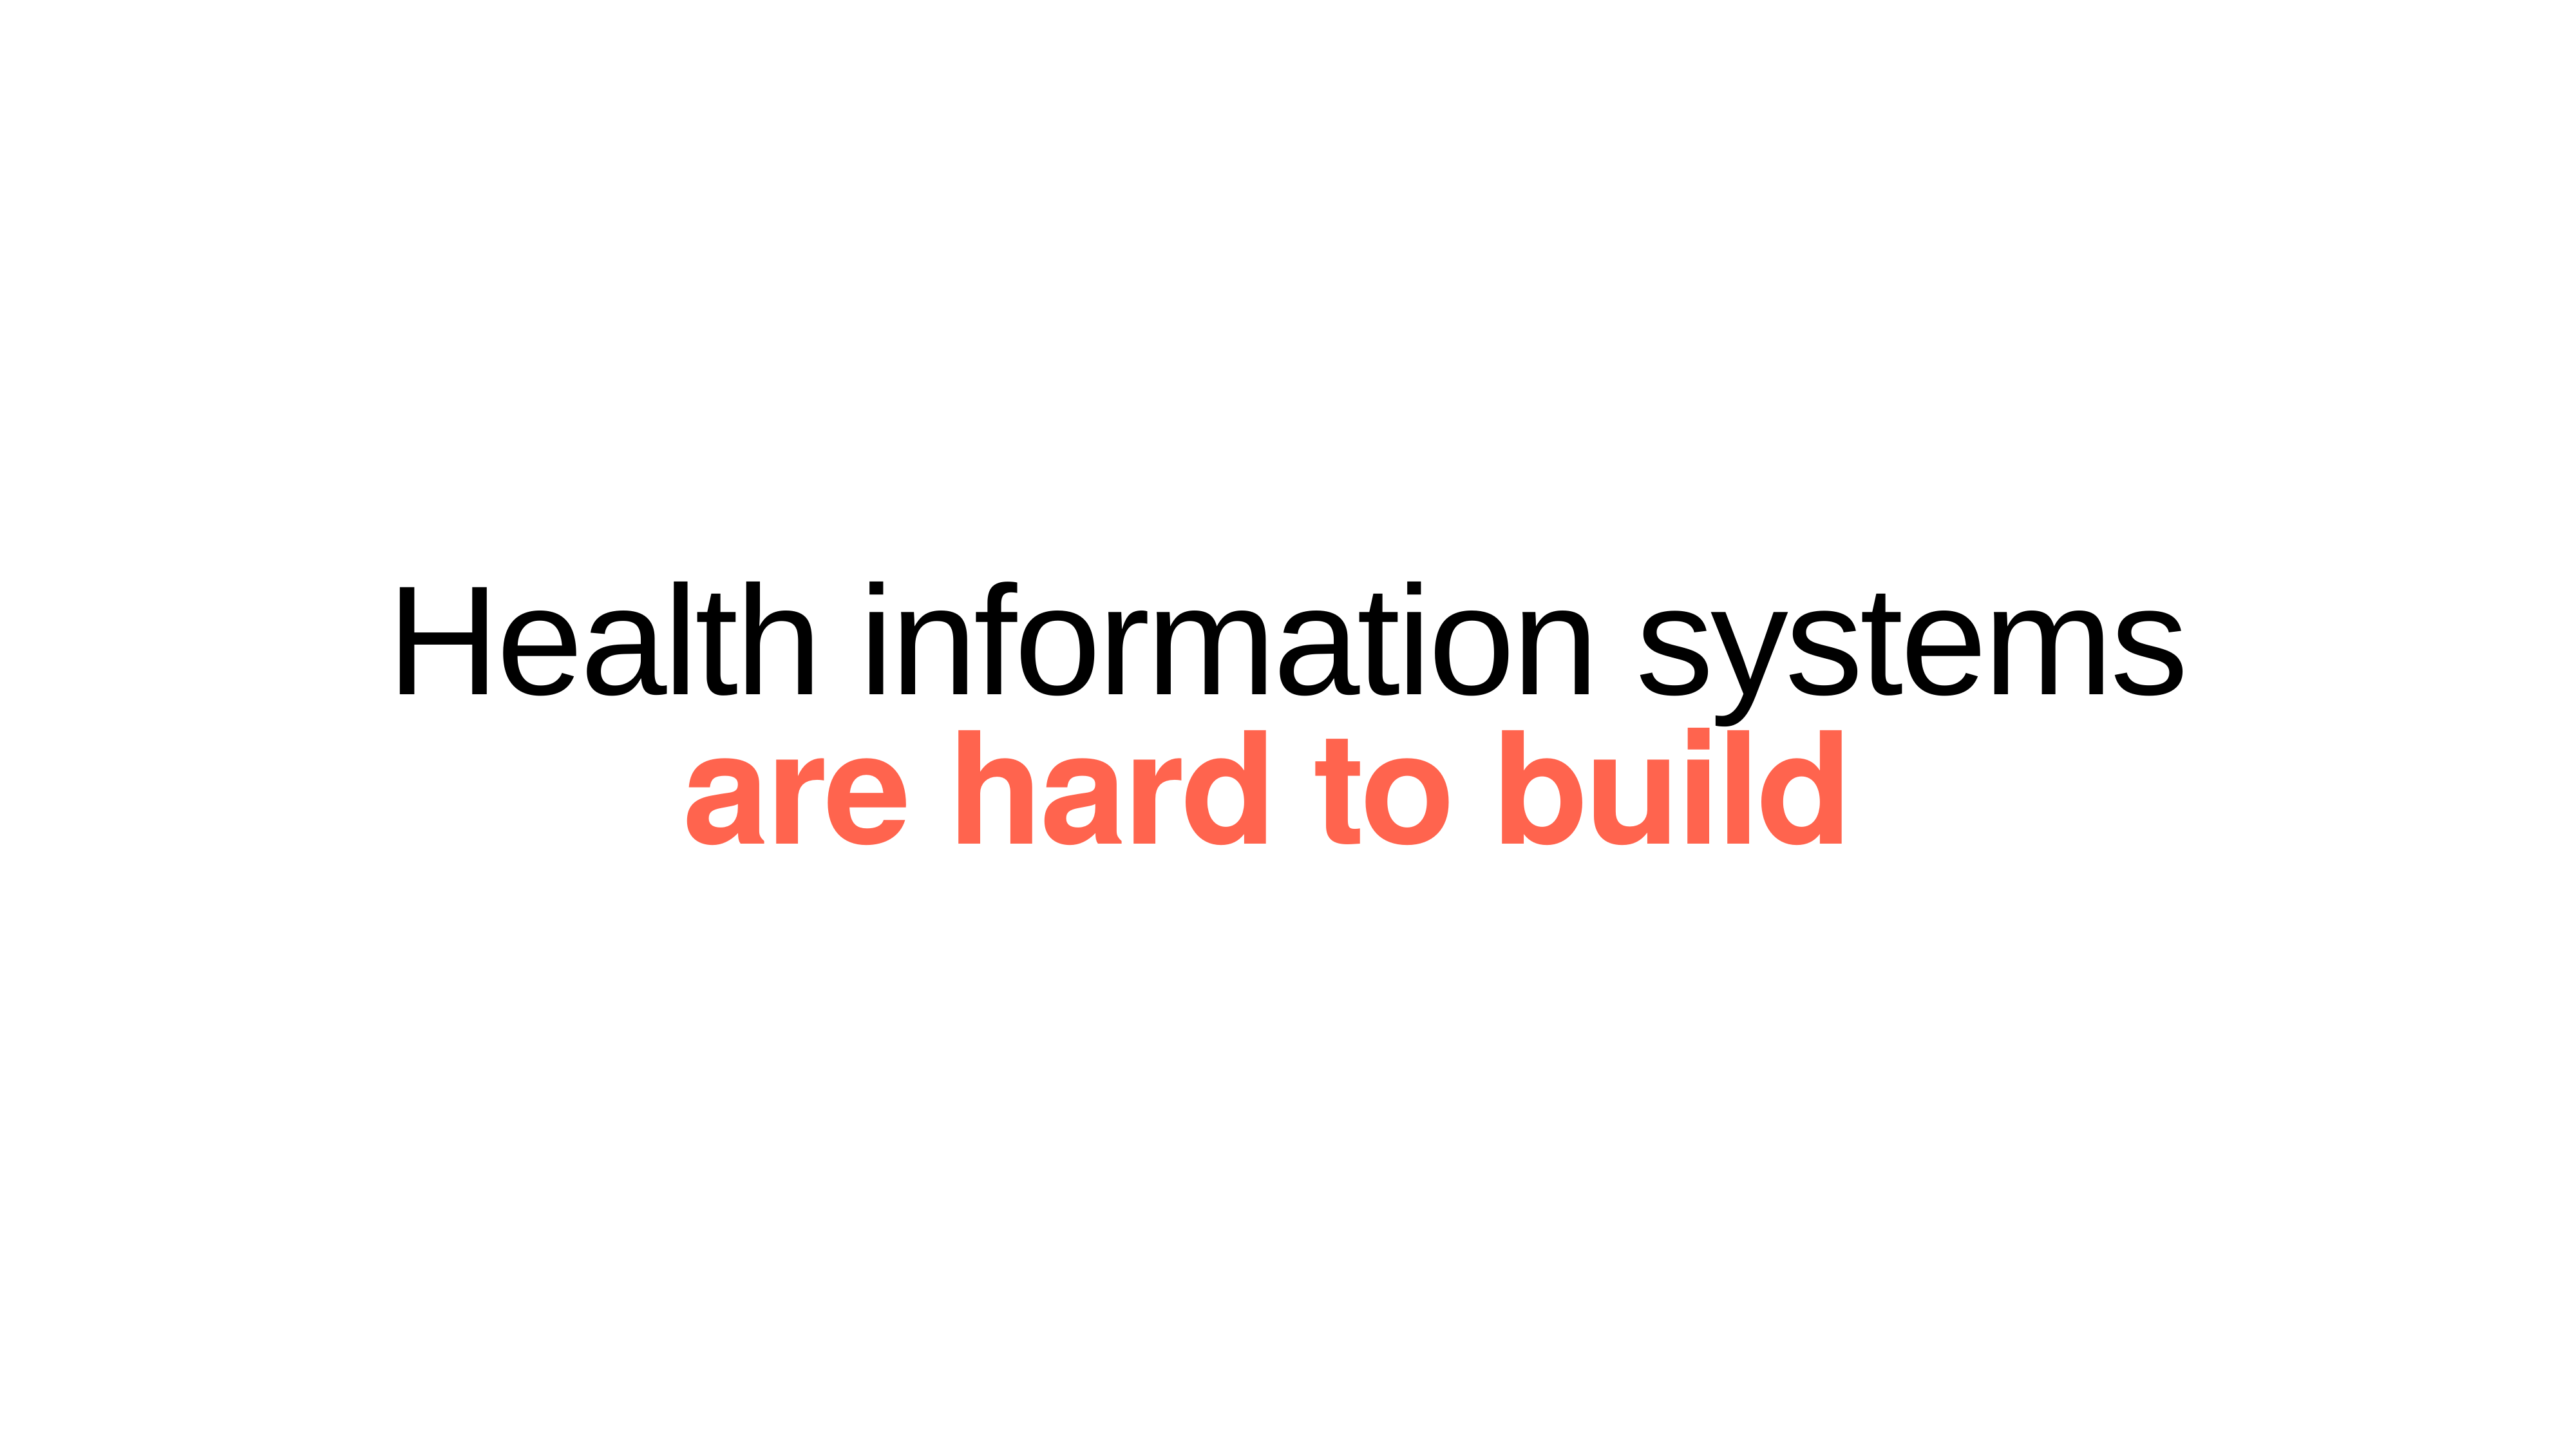

Health information systems
are hard to build